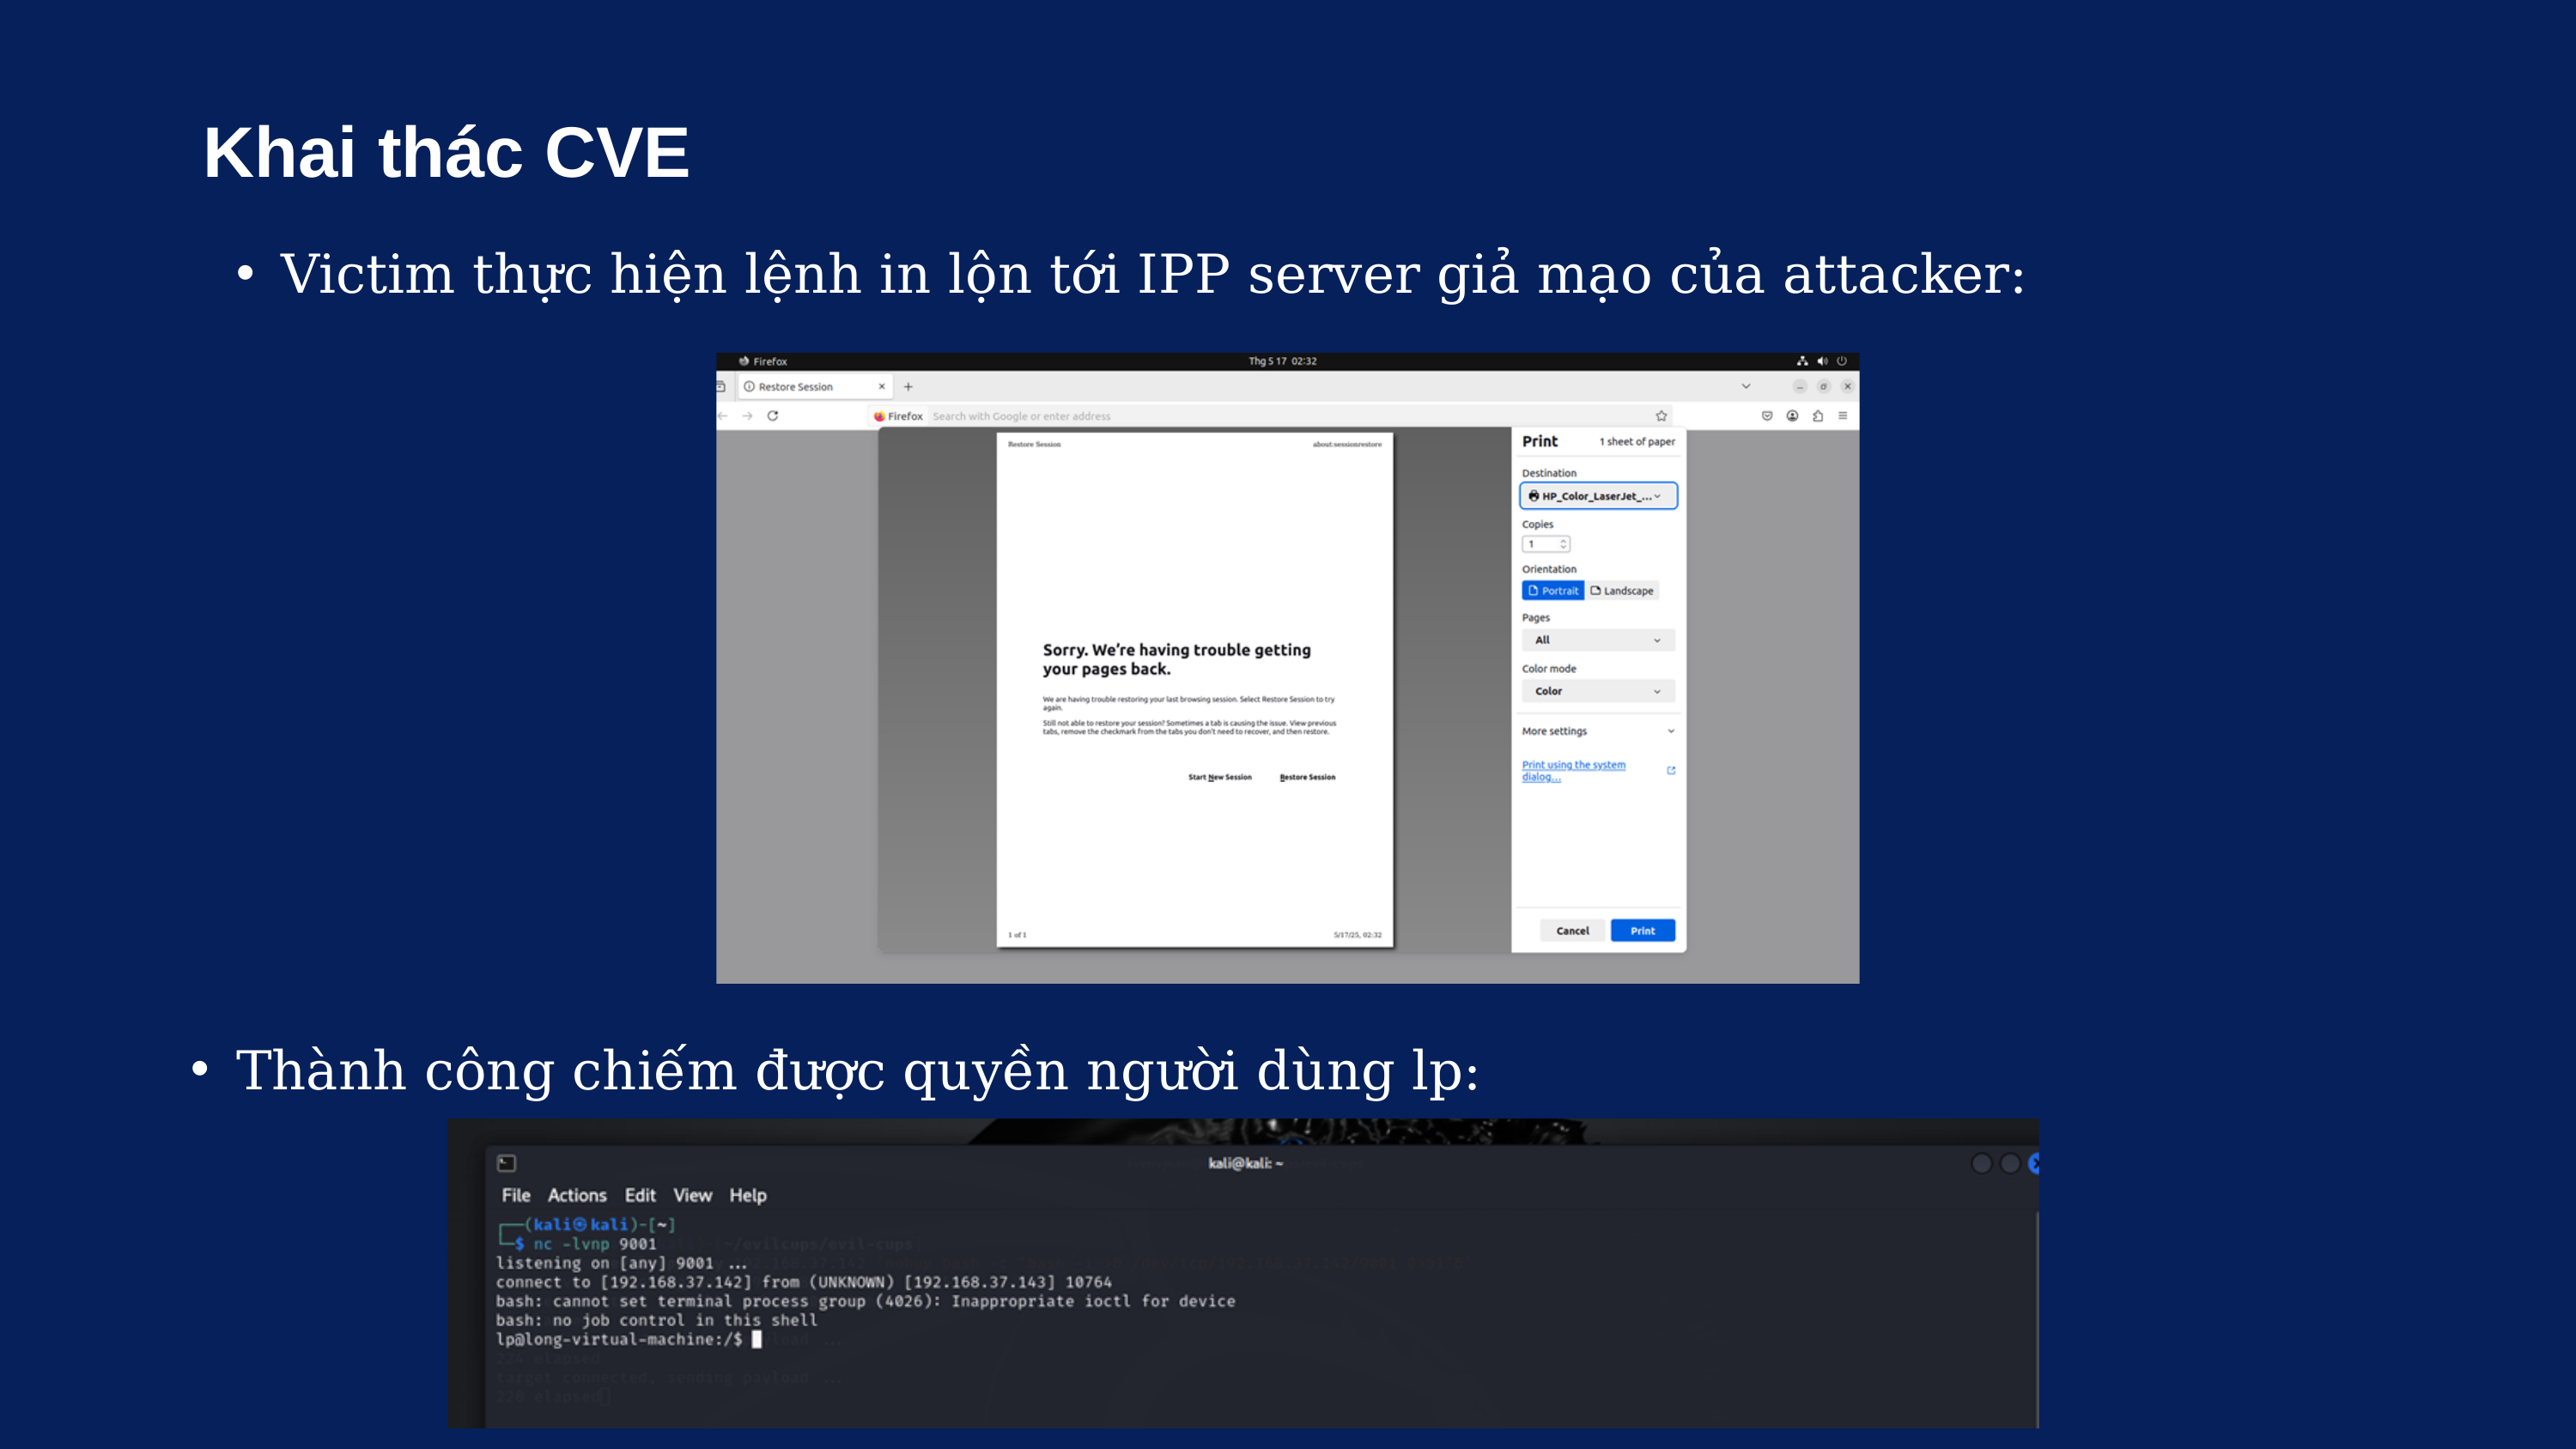

Khai thác CVE
Victim thực hiện lệnh in lộn tới IPP server giả mạo của attacker:

Thành công chiếm được quyền người dùng lp: